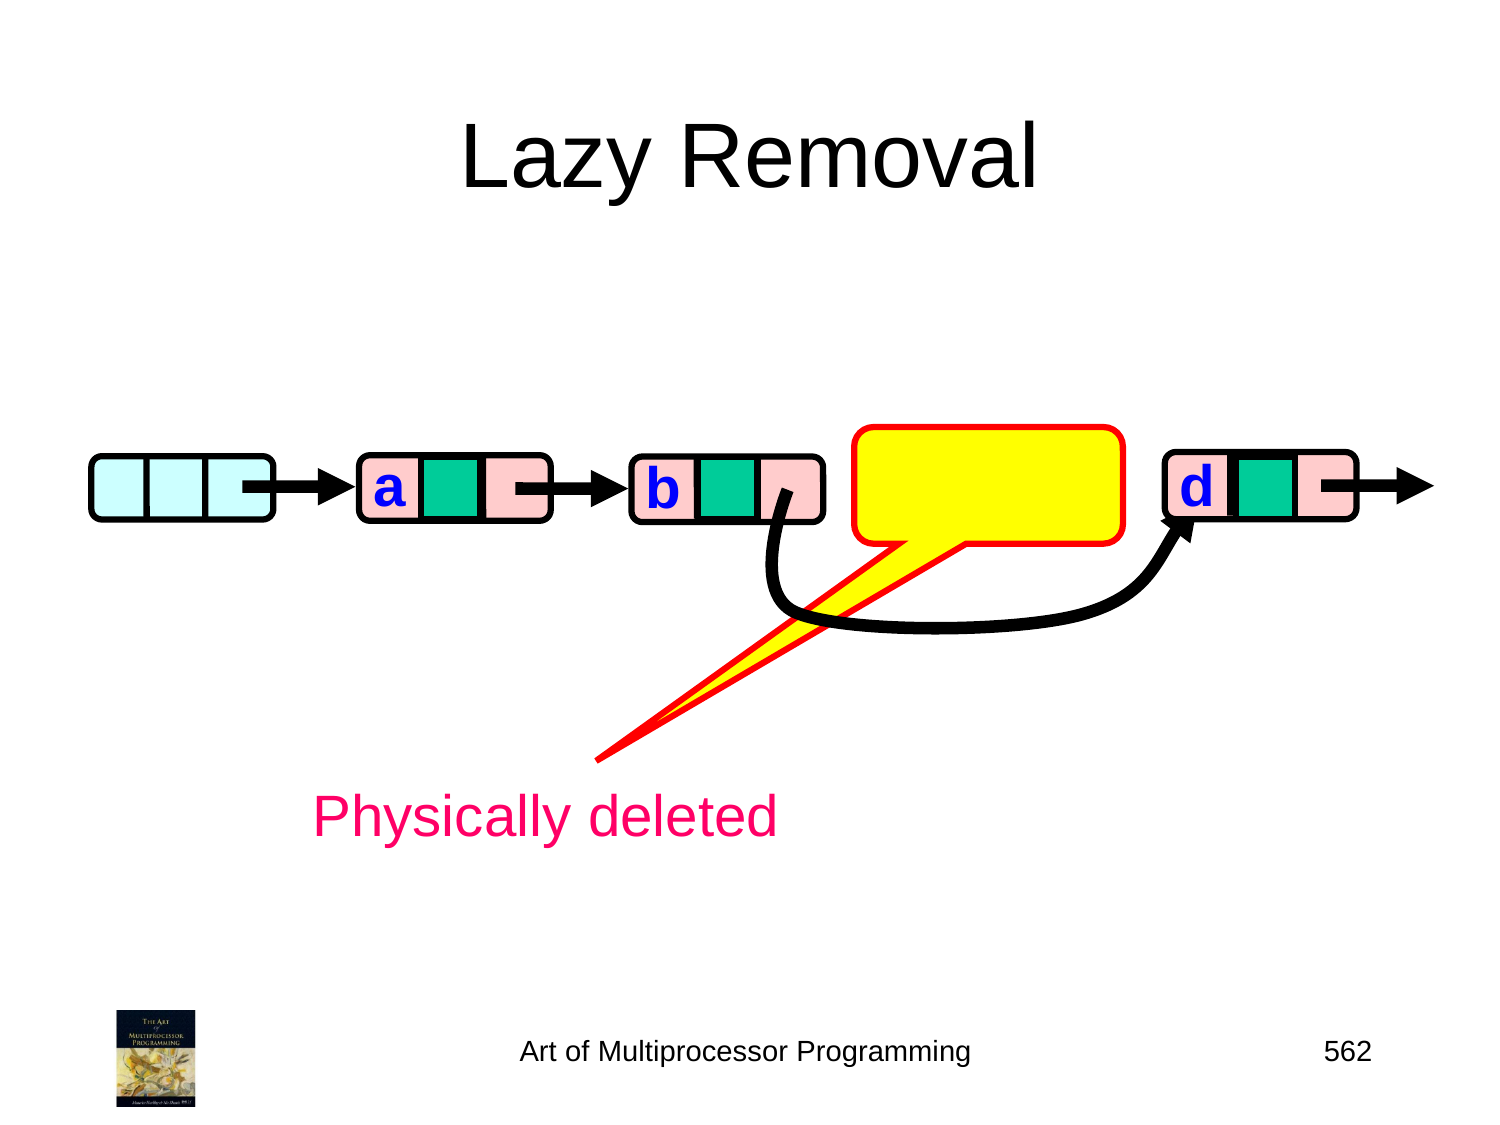

# Lazy Removal

d
a
a
b

Physically deleted
Art of Multiprocessor Programming
562